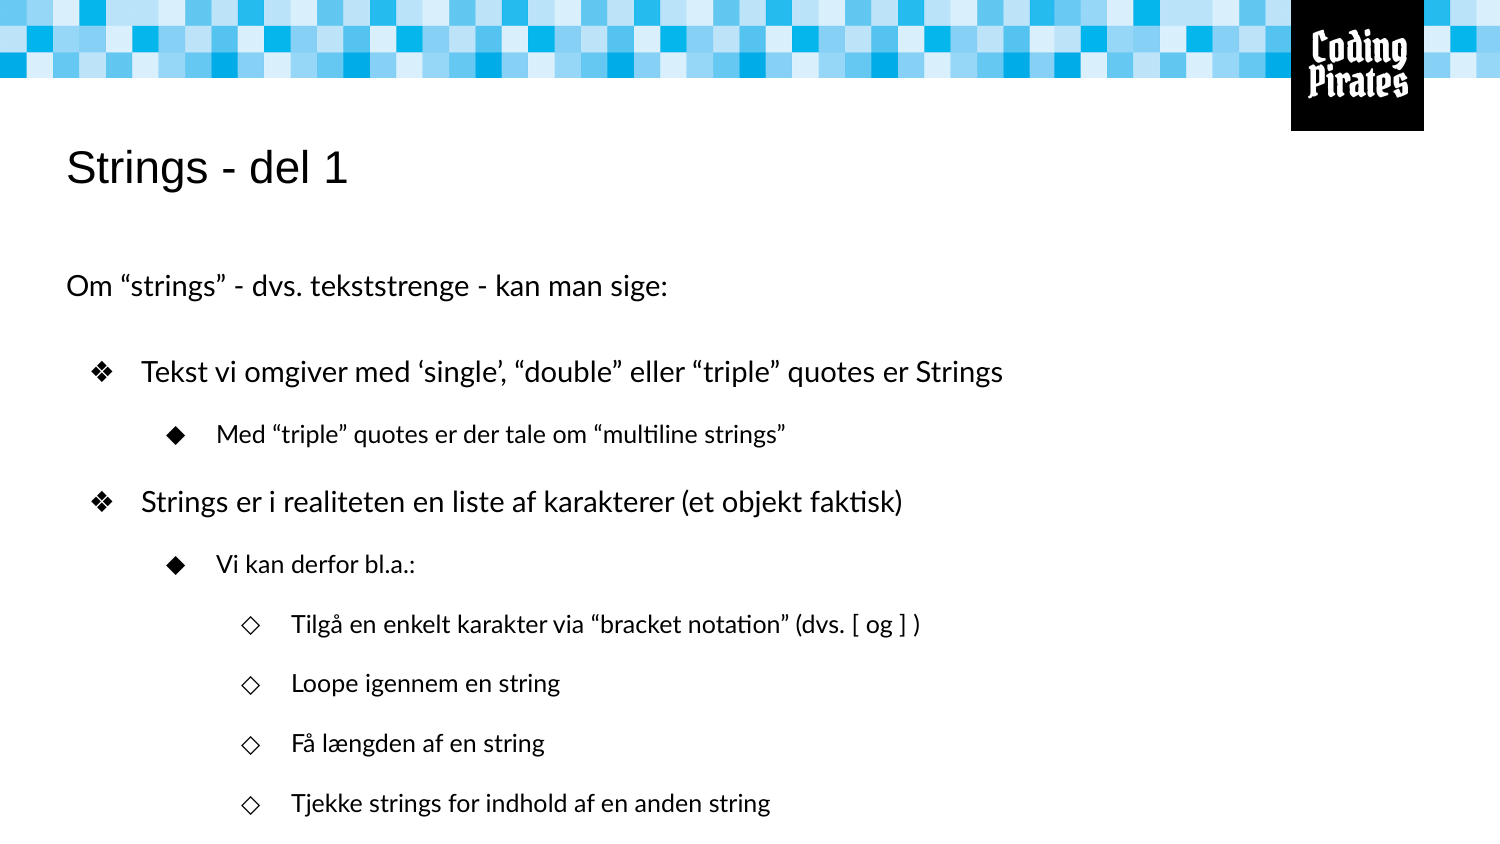

# Strings - del 1
Om “strings” - dvs. tekststrenge - kan man sige:
Tekst vi omgiver med ‘single’, “double” eller “triple” quotes er Strings
Med “triple” quotes er der tale om “multiline strings”
Strings er i realiteten en liste af karakterer (et objekt faktisk)
Vi kan derfor bl.a.:
Tilgå en enkelt karakter via “bracket notation” (dvs. [ og ] )
Loope igennem en string
Få længden af en string
Tjekke strings for indhold af en anden string